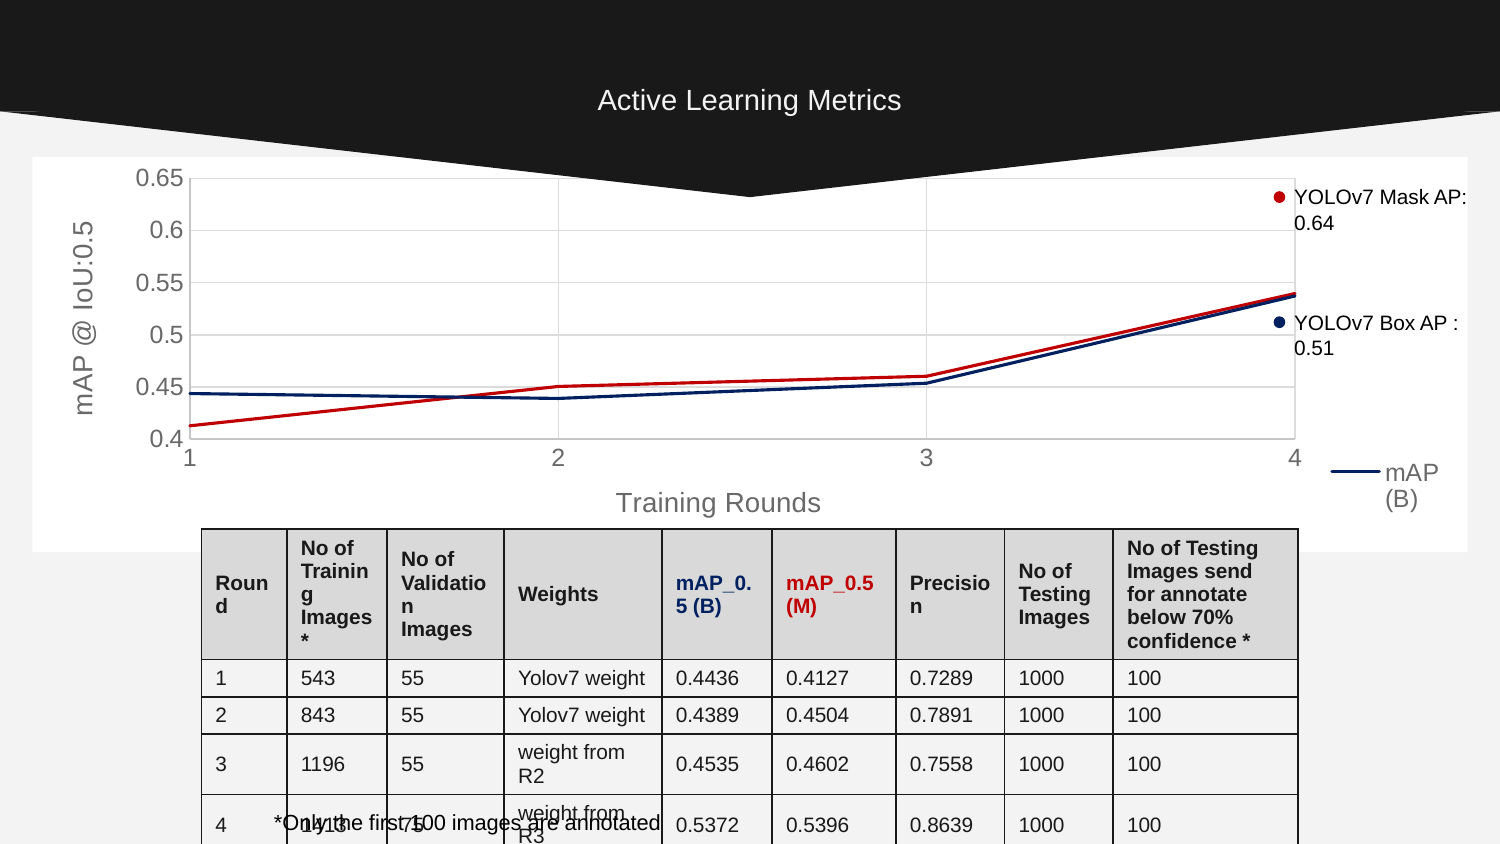

# Active Learning Metrics

### Chart

| Category | mAP (B) | mAP (M) |
|---|---|---|
YOLOv7 Mask AP: 0.64

YOLOv7 Box AP : 0.51

| Round | No of Training Images\* | No of Validation Images | Weights | mAP\_0.5 (B) | mAP\_0.5 (M) | Precision | No of Testing Images | No of Testing Images send for annotate below 70% confidence \* |
| --- | --- | --- | --- | --- | --- | --- | --- | --- |
| 1 | 543 | 55 | Yolov7 weight | 0.4436 | 0.4127 | 0.7289 | 1000 | 100 |
| 2 | 843 | 55 | Yolov7 weight | 0.4389 | 0.4504 | 0.7891 | 1000 | 100 |
| 3 | 1196 | 55 | weight from R2 | 0.4535 | 0.4602 | 0.7558 | 1000 | 100 |
| 4 | 1413 | 75 | weight from R3 | 0.5372 | 0.5396 | 0.8639 | 1000 | 100 |
*Only the first 100 images are annotated